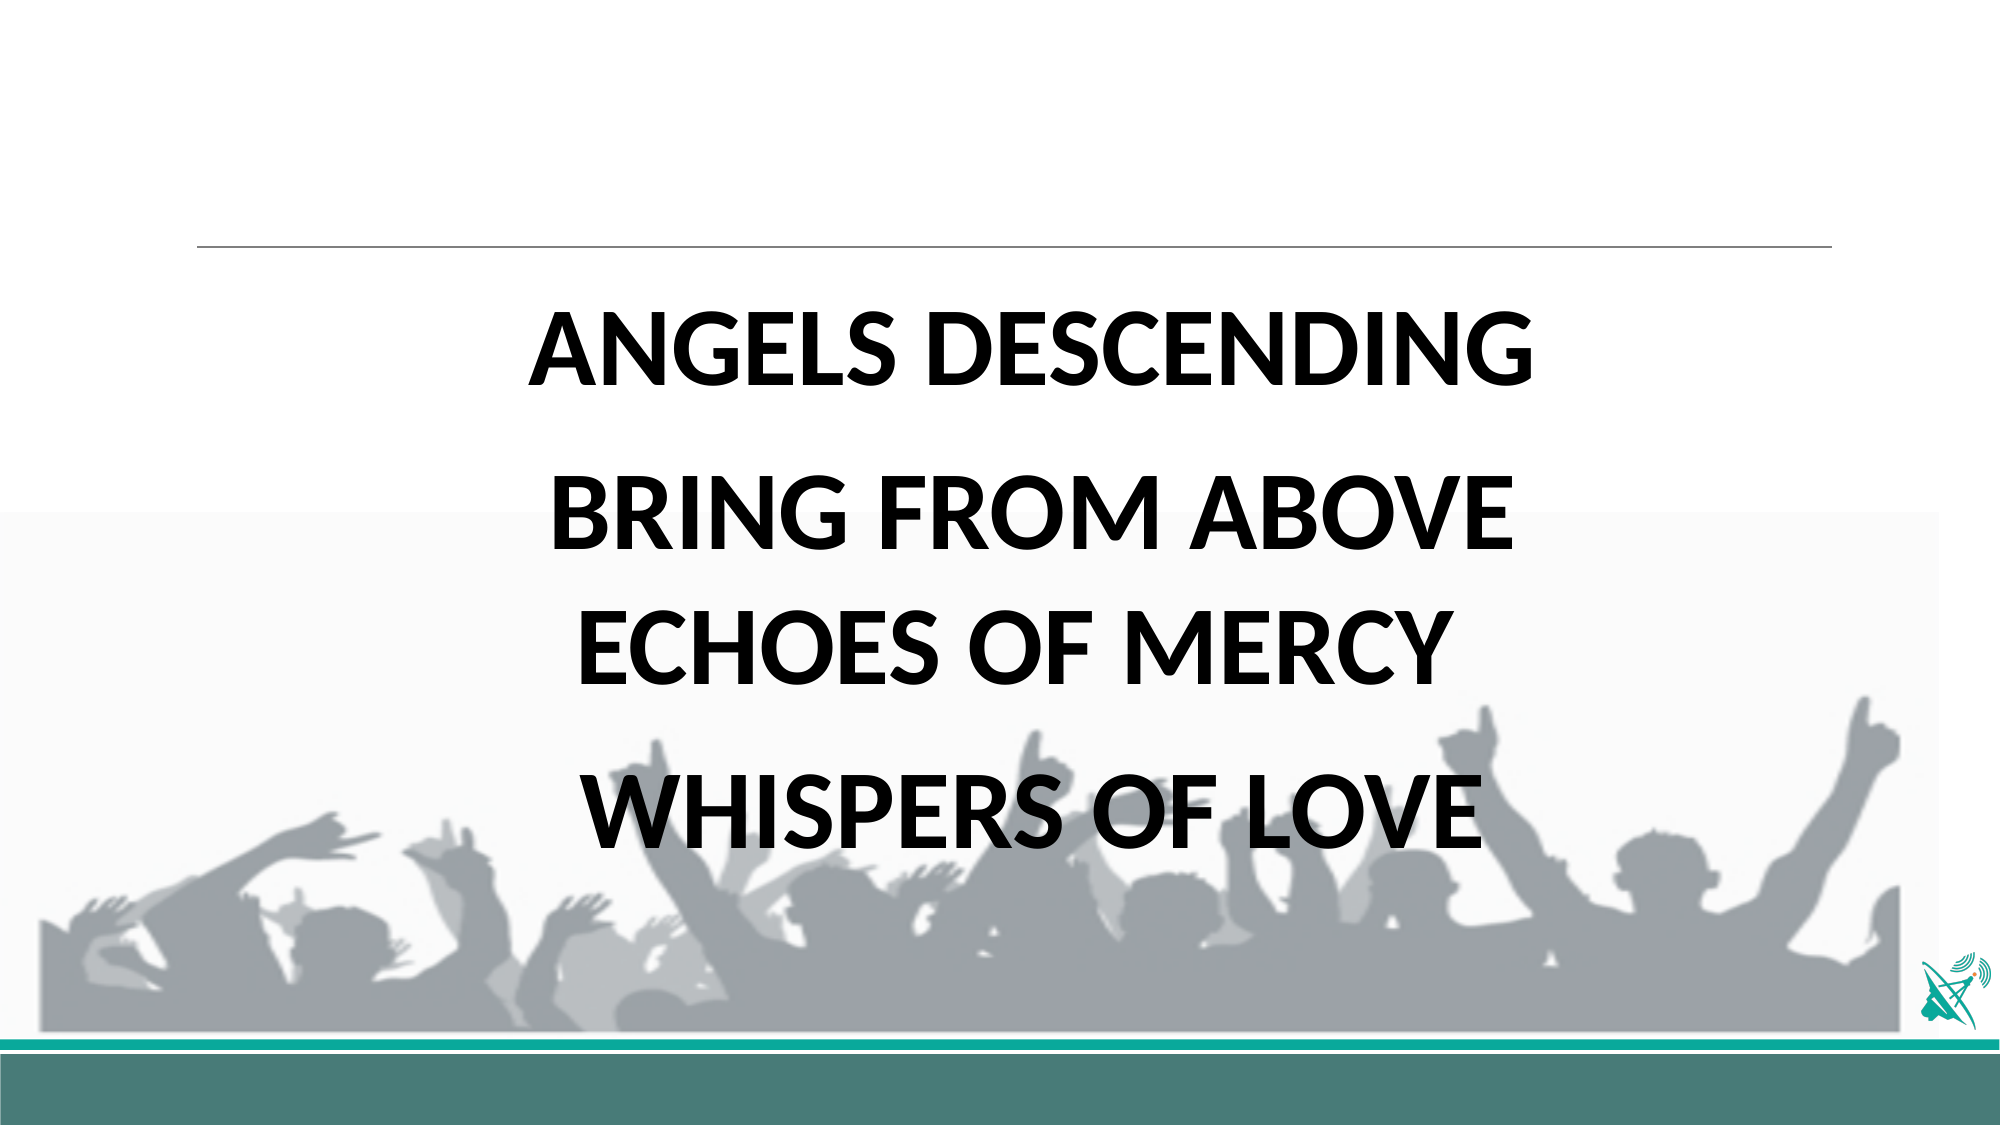

ANGELS DESCENDING
BRING FROM ABOVE
ECHOES OF MERCY
WHISPERS OF LOVE